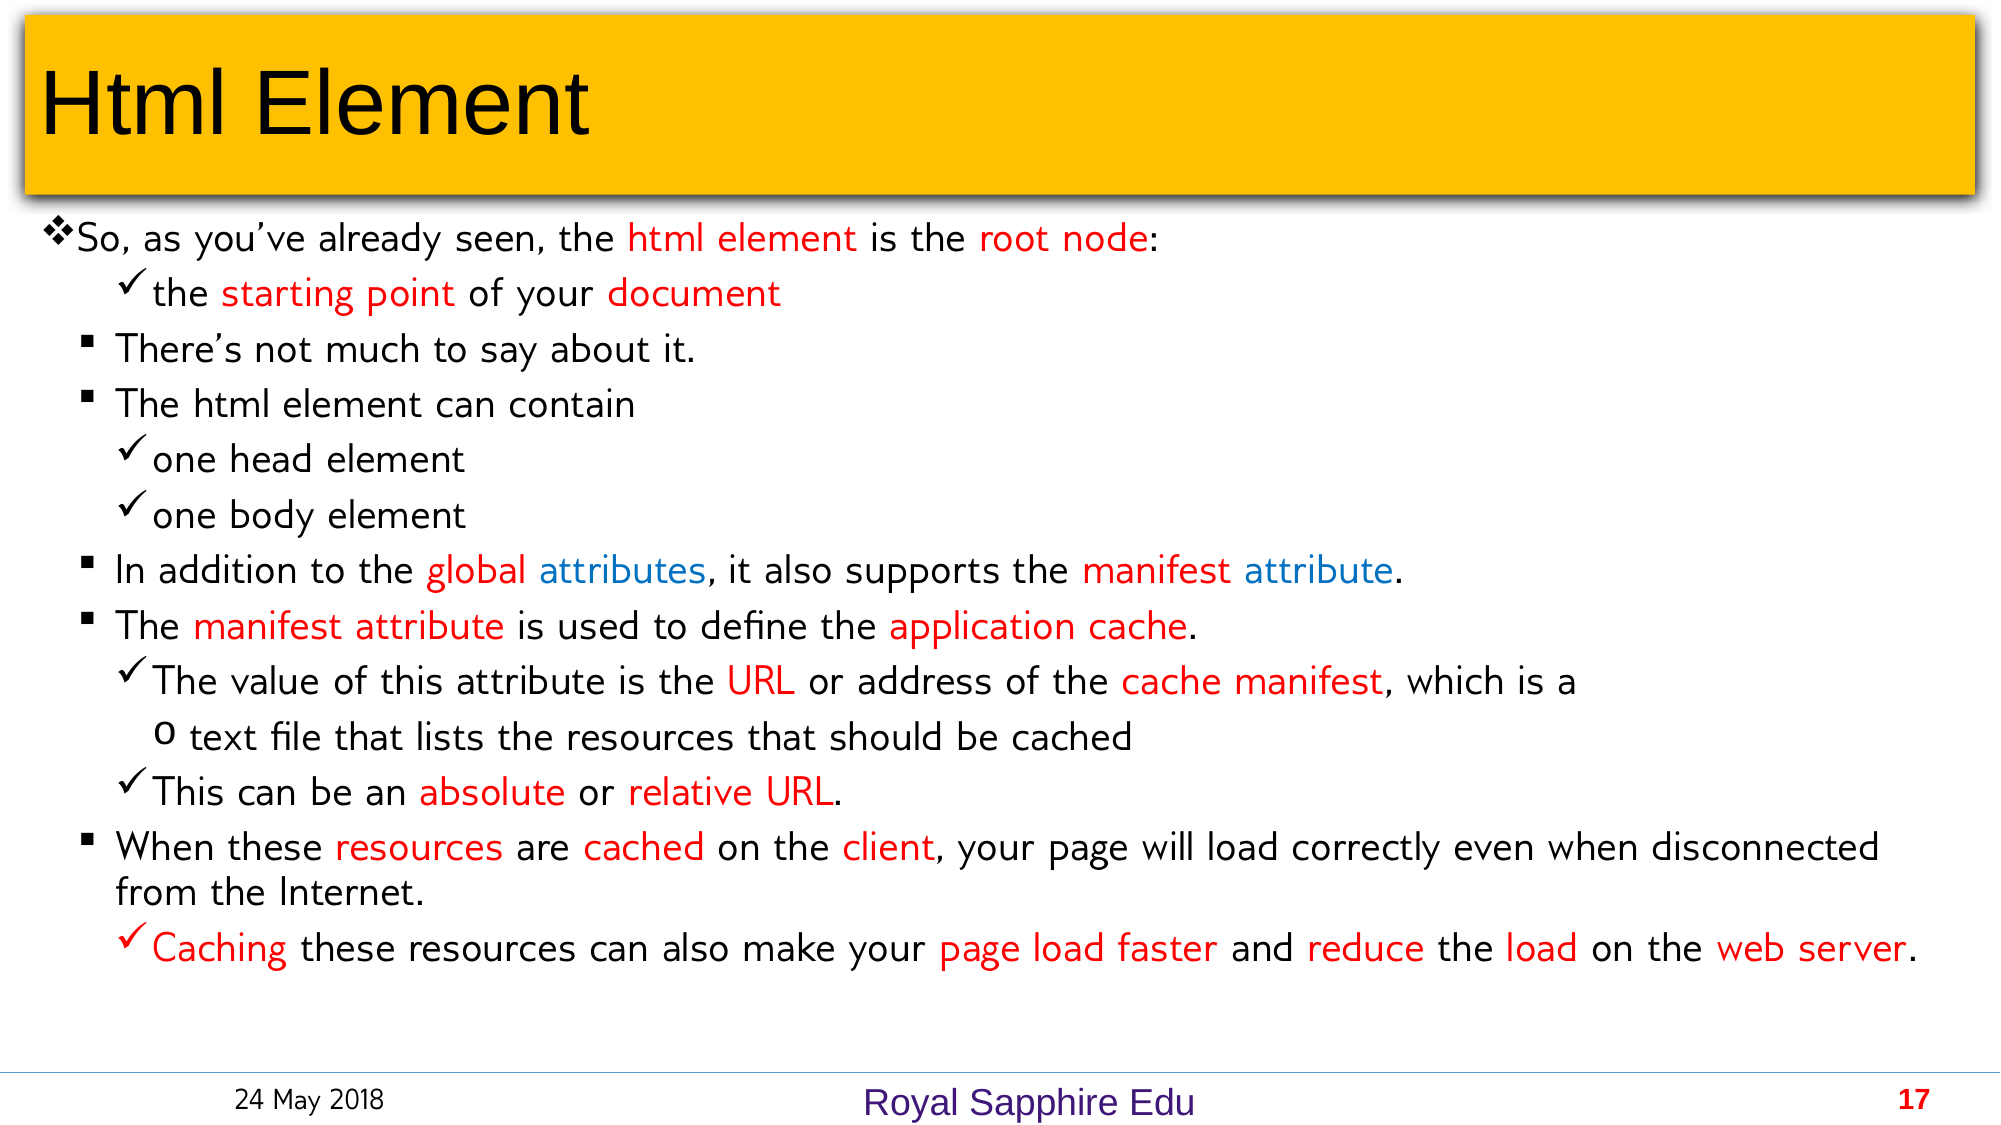

# Html Element
So, as you’ve already seen, the html element is the root node:
the starting point of your document
There’s not much to say about it.
The html element can contain
one head element
one body element
In addition to the global attributes, it also supports the manifest attribute.
The manifest attribute is used to define the application cache.
The value of this attribute is the URL or address of the cache manifest, which is a
text file that lists the resources that should be cached
This can be an absolute or relative URL.
When these resources are cached on the client, your page will load correctly even when disconnected from the Internet.
Caching these resources can also make your page load faster and reduce the load on the web server.
24 May 2018
17